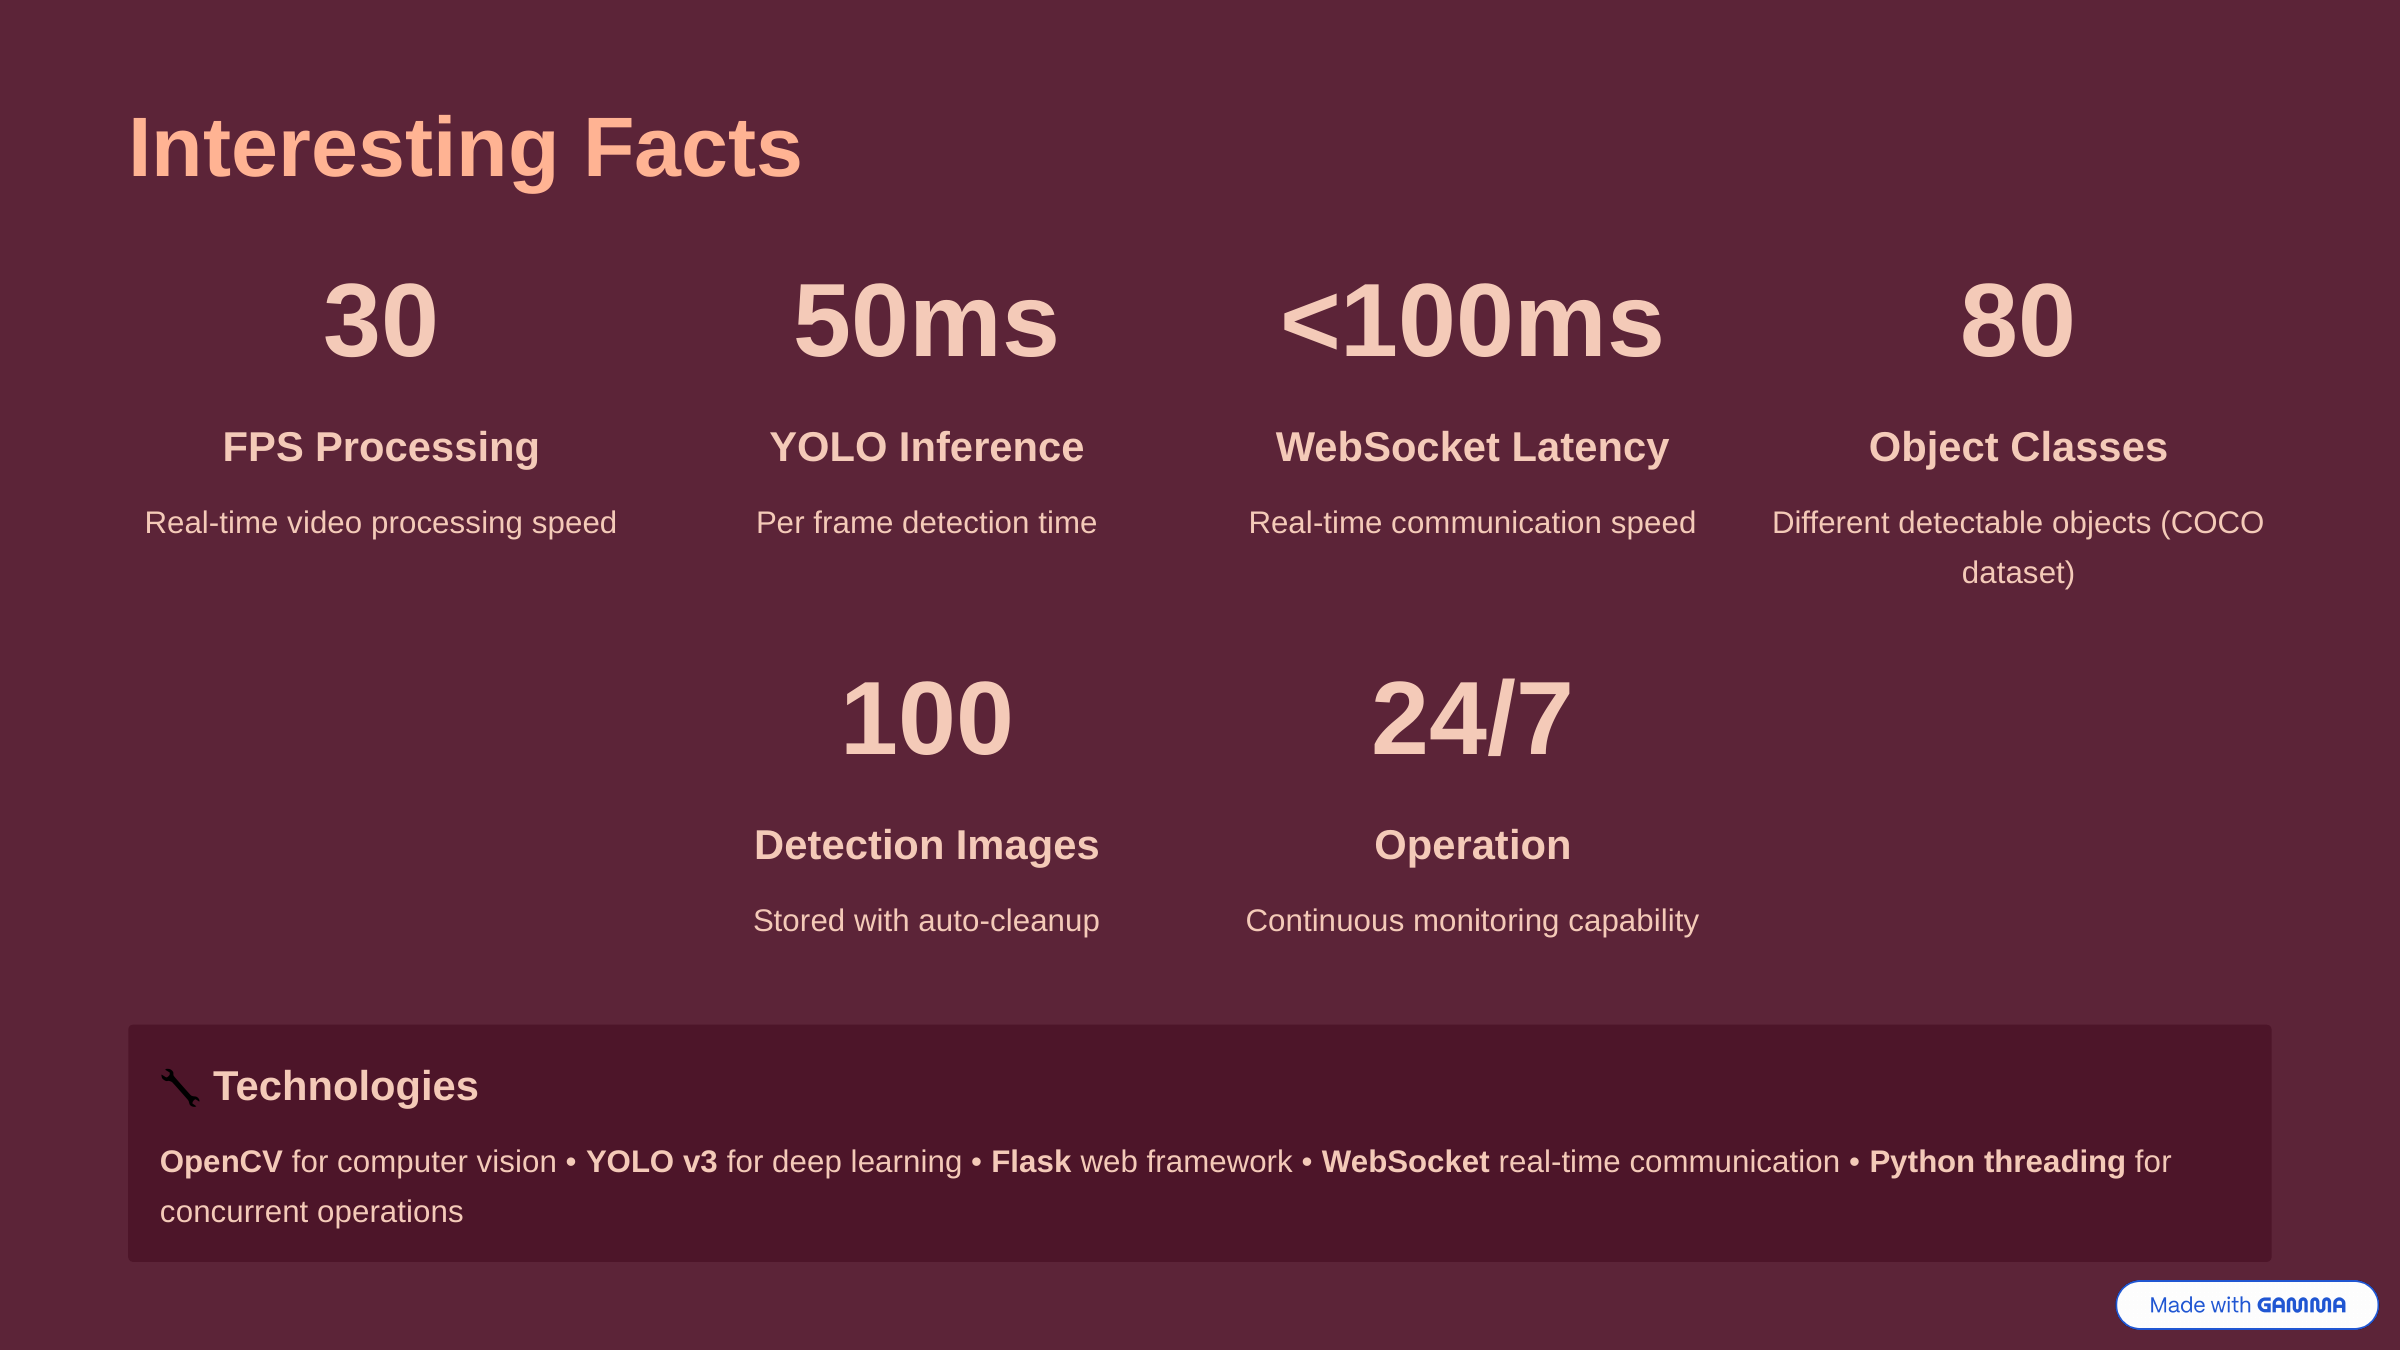

Interesting Facts
30
50ms
<100ms
80
FPS Processing
YOLO Inference
WebSocket Latency
Object Classes
Real-time video processing speed
Per frame detection time
Real-time communication speed
Different detectable objects (COCO dataset)
100
24/7
Detection Images
Operation
Stored with auto-cleanup
Continuous monitoring capability

🔧 Technologies
OpenCV for computer vision • YOLO v3 for deep learning • Flask web framework • WebSocket real-time communication • Python threading for concurrent operations